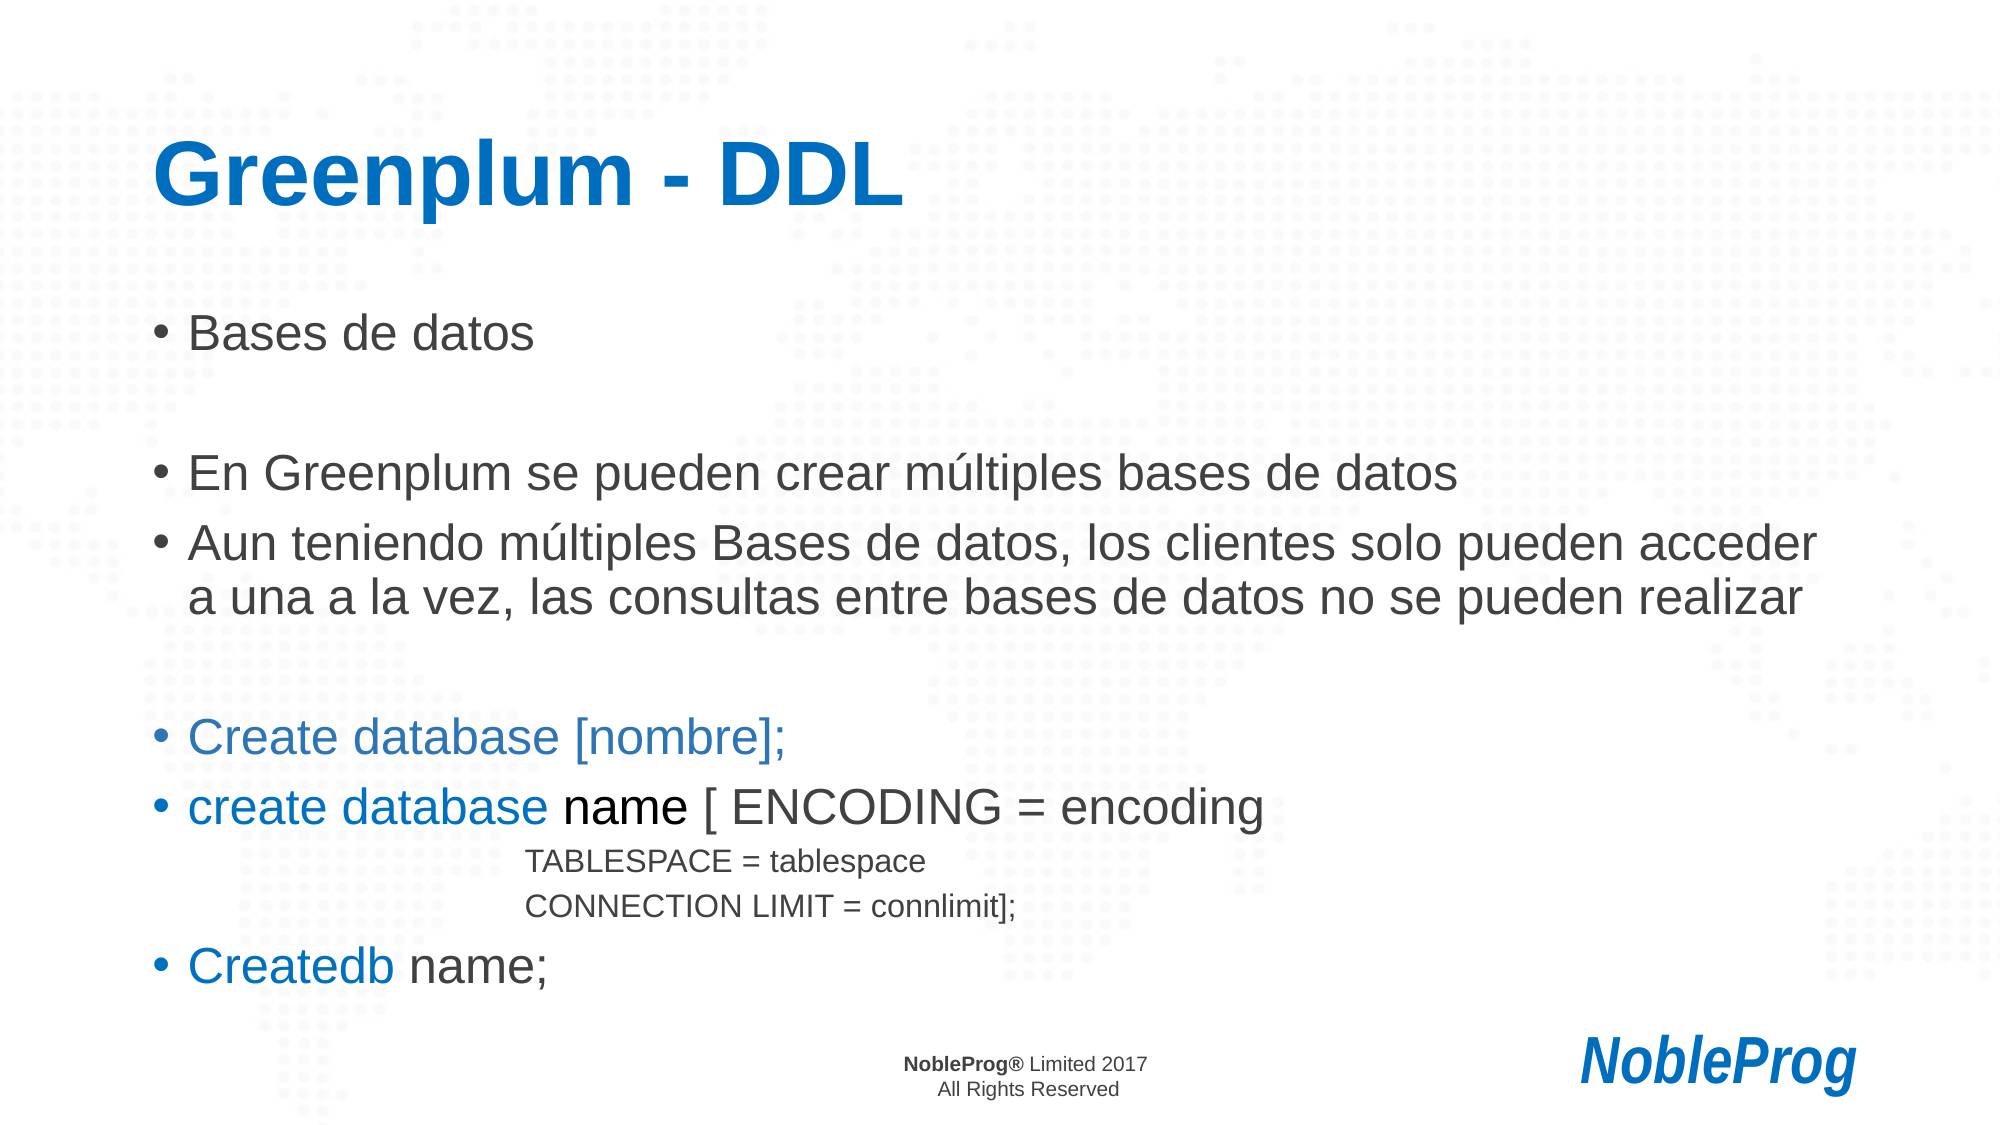

# Greenplum - DDL
Bases de datos

En Greenplum se pueden crear múltiples bases de datos
Aun teniendo múltiples Bases de datos, los clientes solo pueden acceder a una a la vez, las consultas entre bases de datos no se pueden realizar

Create database [nombre];
create database name [ ENCODING = encoding
		          TABLESPACE = tablespace
		          CONNECTION LIMIT = connlimit];
Createdb name;